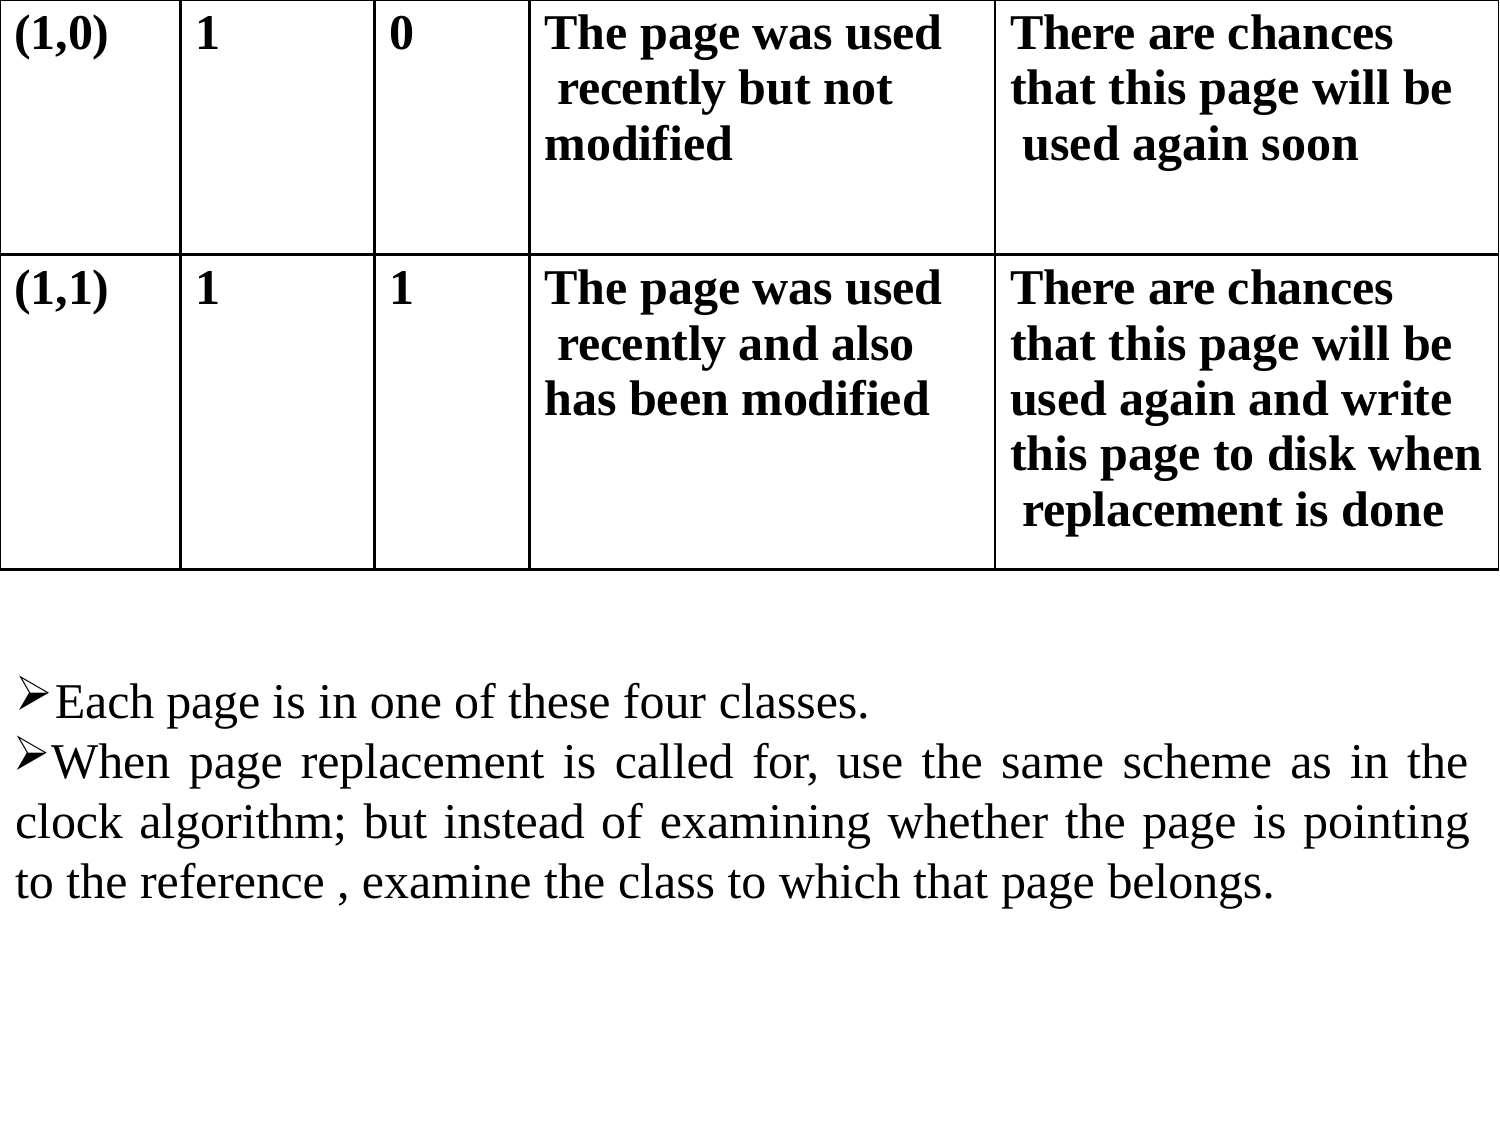

| (1,0) | 1 | 0 | The page was used recently but not modified | There are chances that this page will be used again soon |
| --- | --- | --- | --- | --- |
| (1,1) | 1 | 1 | The page was used recently and also has been modified | There are chances that this page will be used again and write this page to disk when replacement is done |
Each page is in one of these four classes.
When page replacement is called for, use the same scheme as in the  clock algorithm; but instead of examining whether the page is pointing  to the reference , examine the class to which that page belongs.